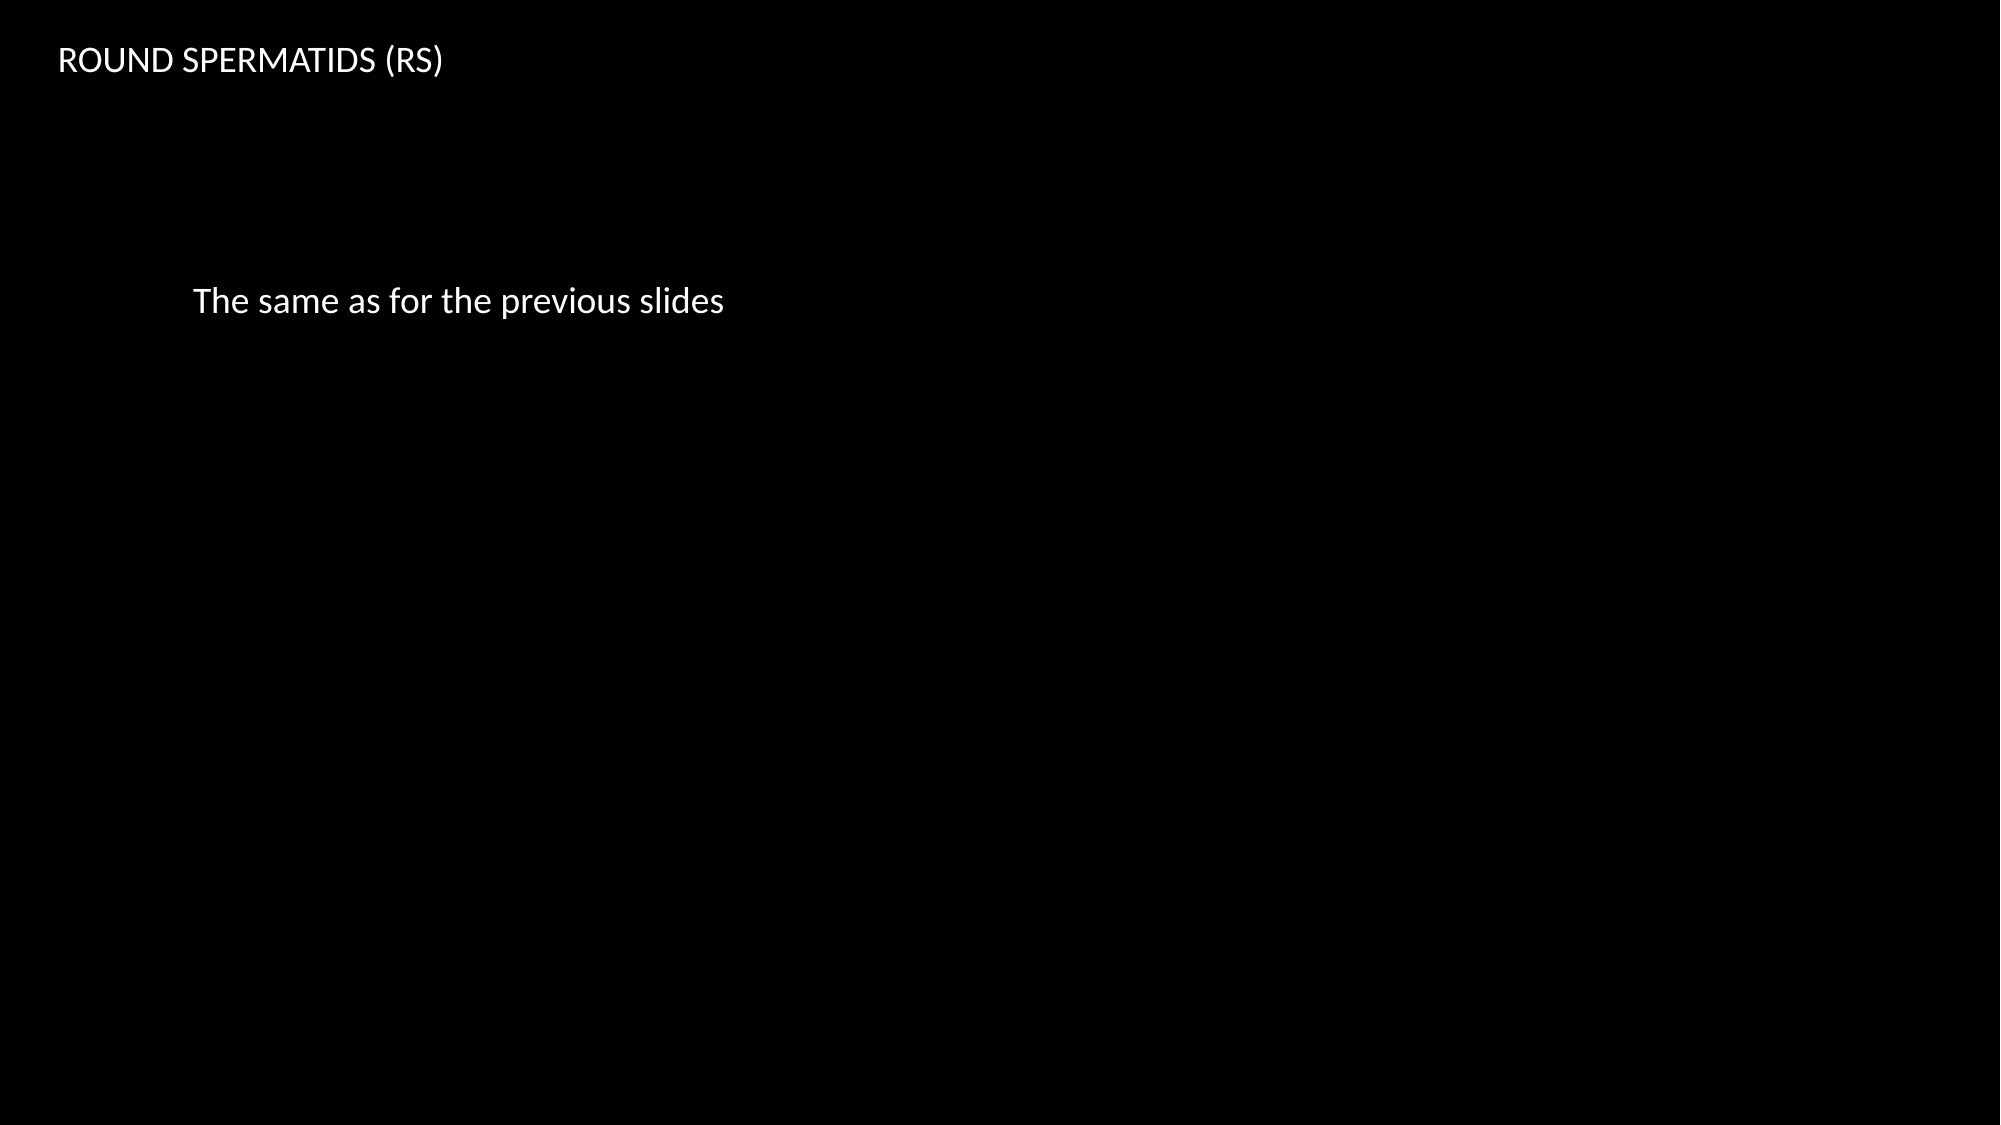

ROUND SPERMATIDS (RS)
The same as for the previous slides